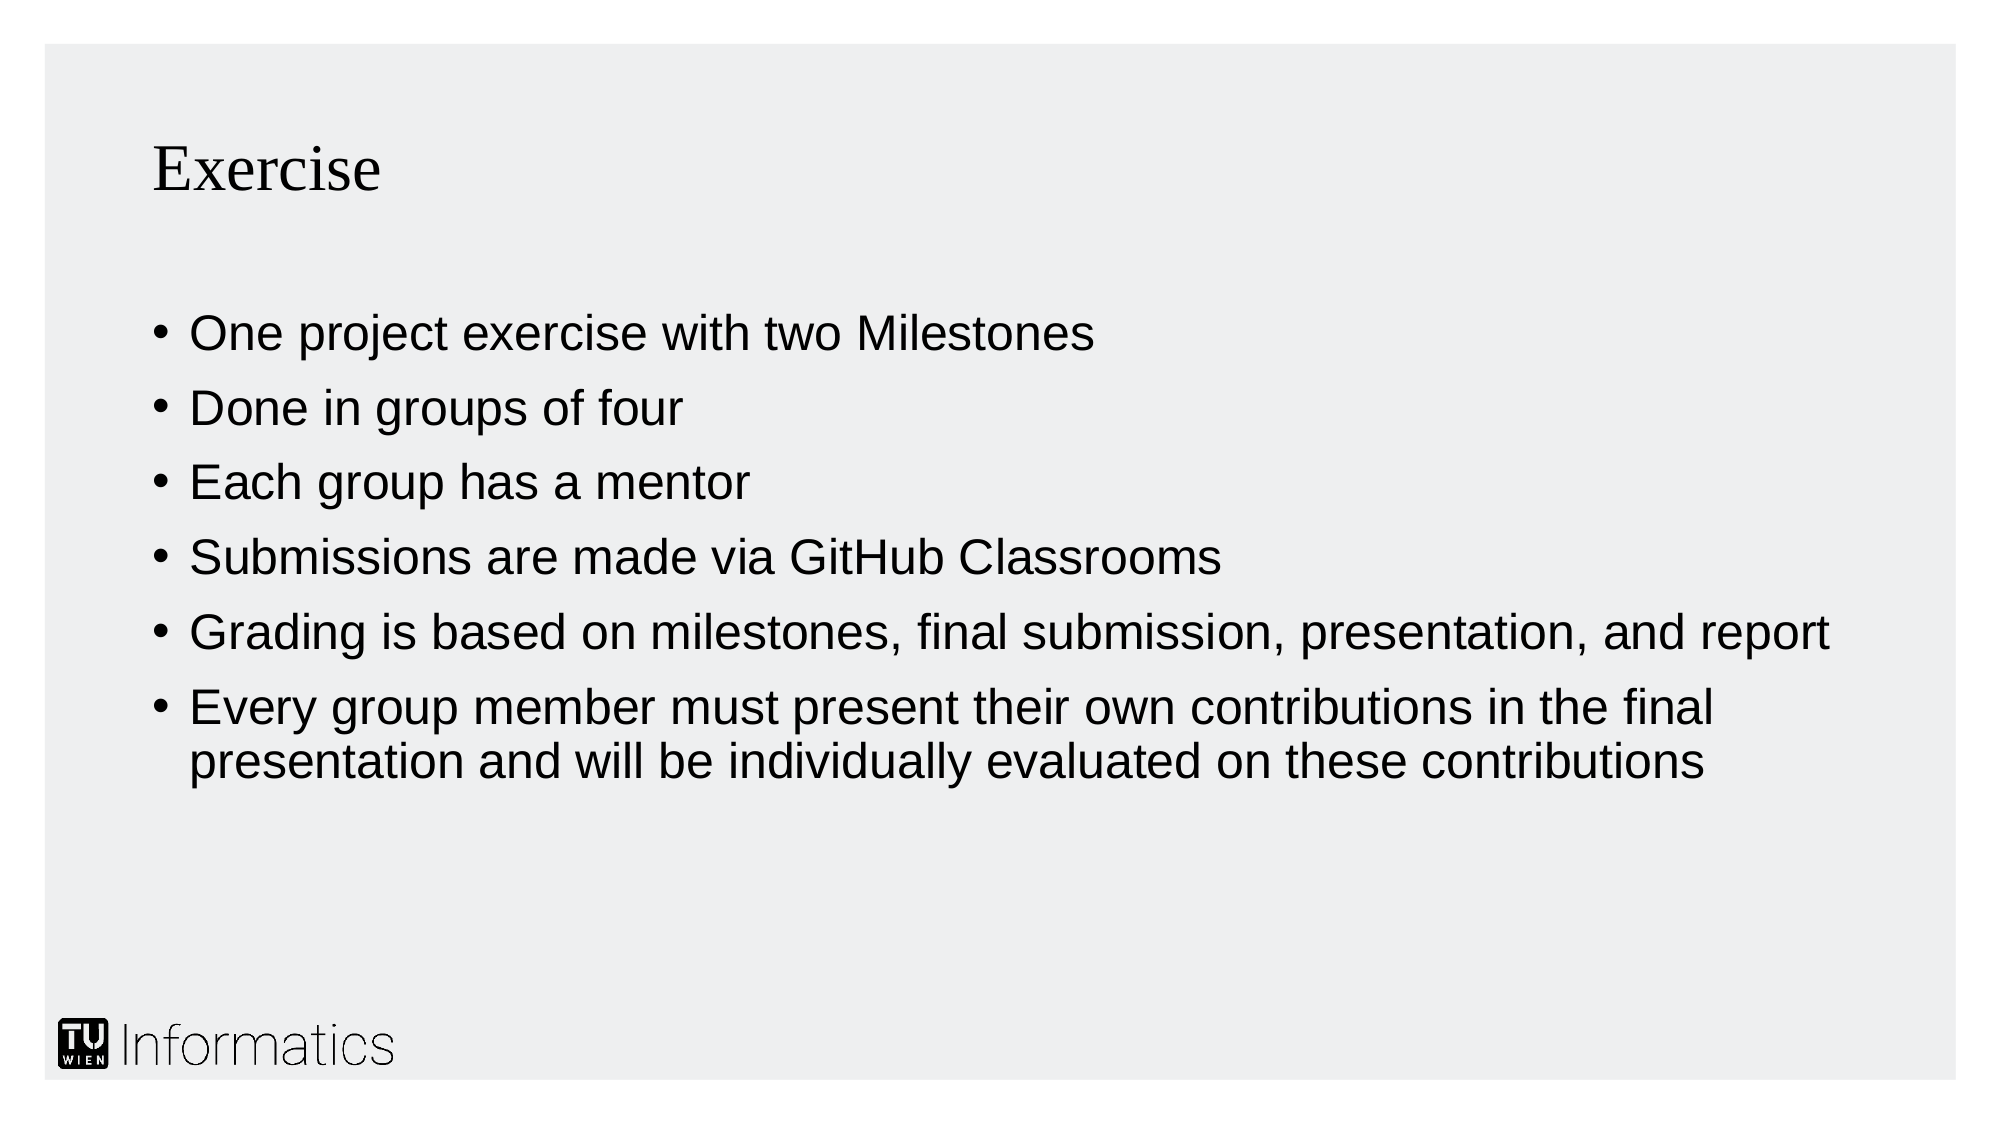

# Exercise
One project exercise with two Milestones
Done in groups of four
Each group has a mentor
Submissions are made via GitHub Classrooms
Grading is based on milestones, final submission, presentation, and report
Every group member must present their own contributions in the final presentation and will be individually evaluated on these contributions